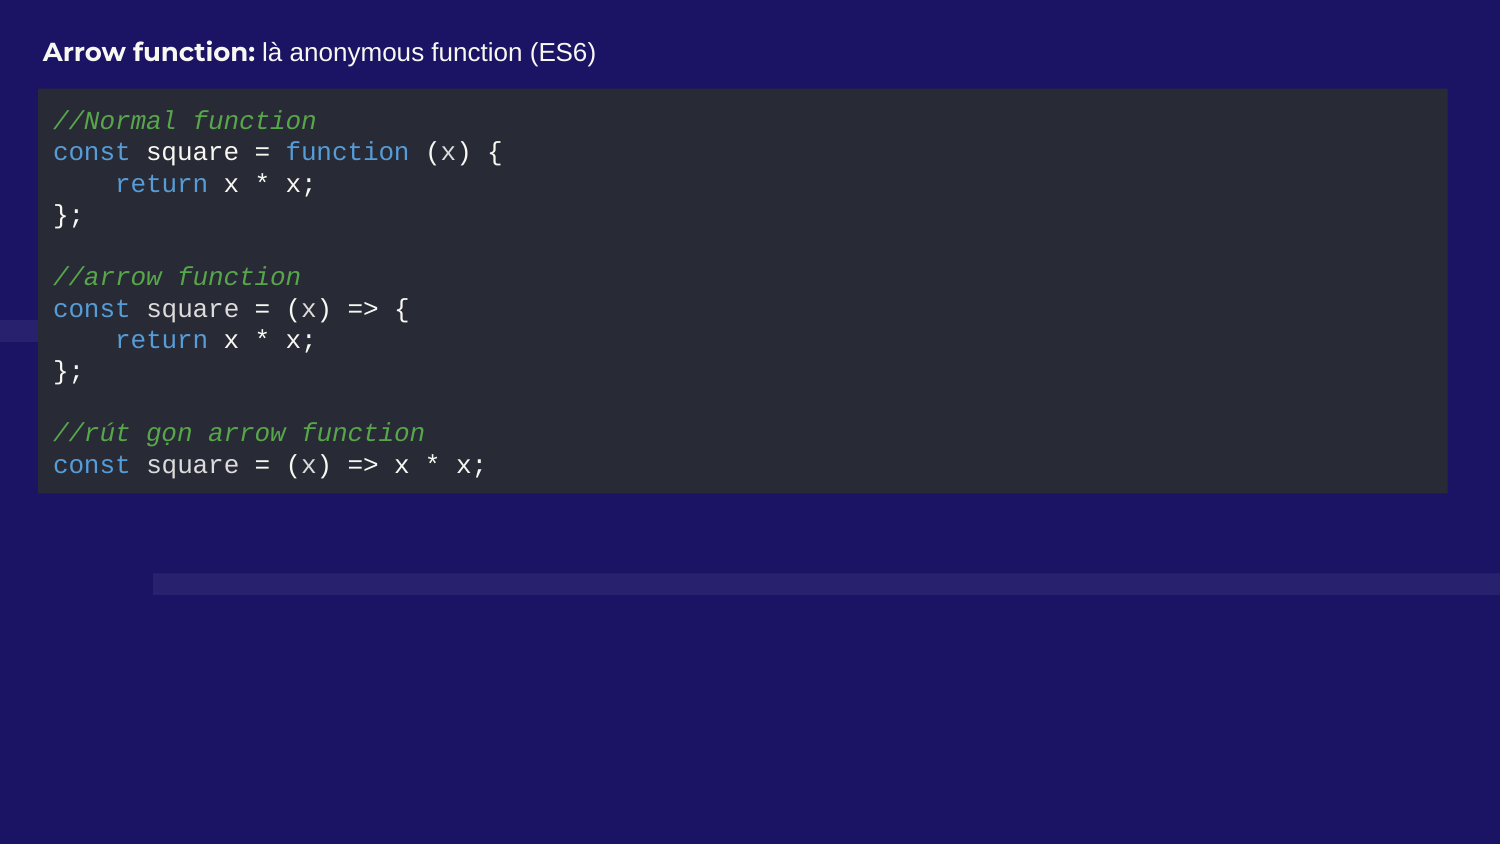

Arrow function: là anonymous function (ES6)
//Normal function
const square = function (x) {
    return x * x;
};

//arrow function
const square = (x) => {
    return x * x;
};

//rút gọn arrow function
const square = (x) => x * x;